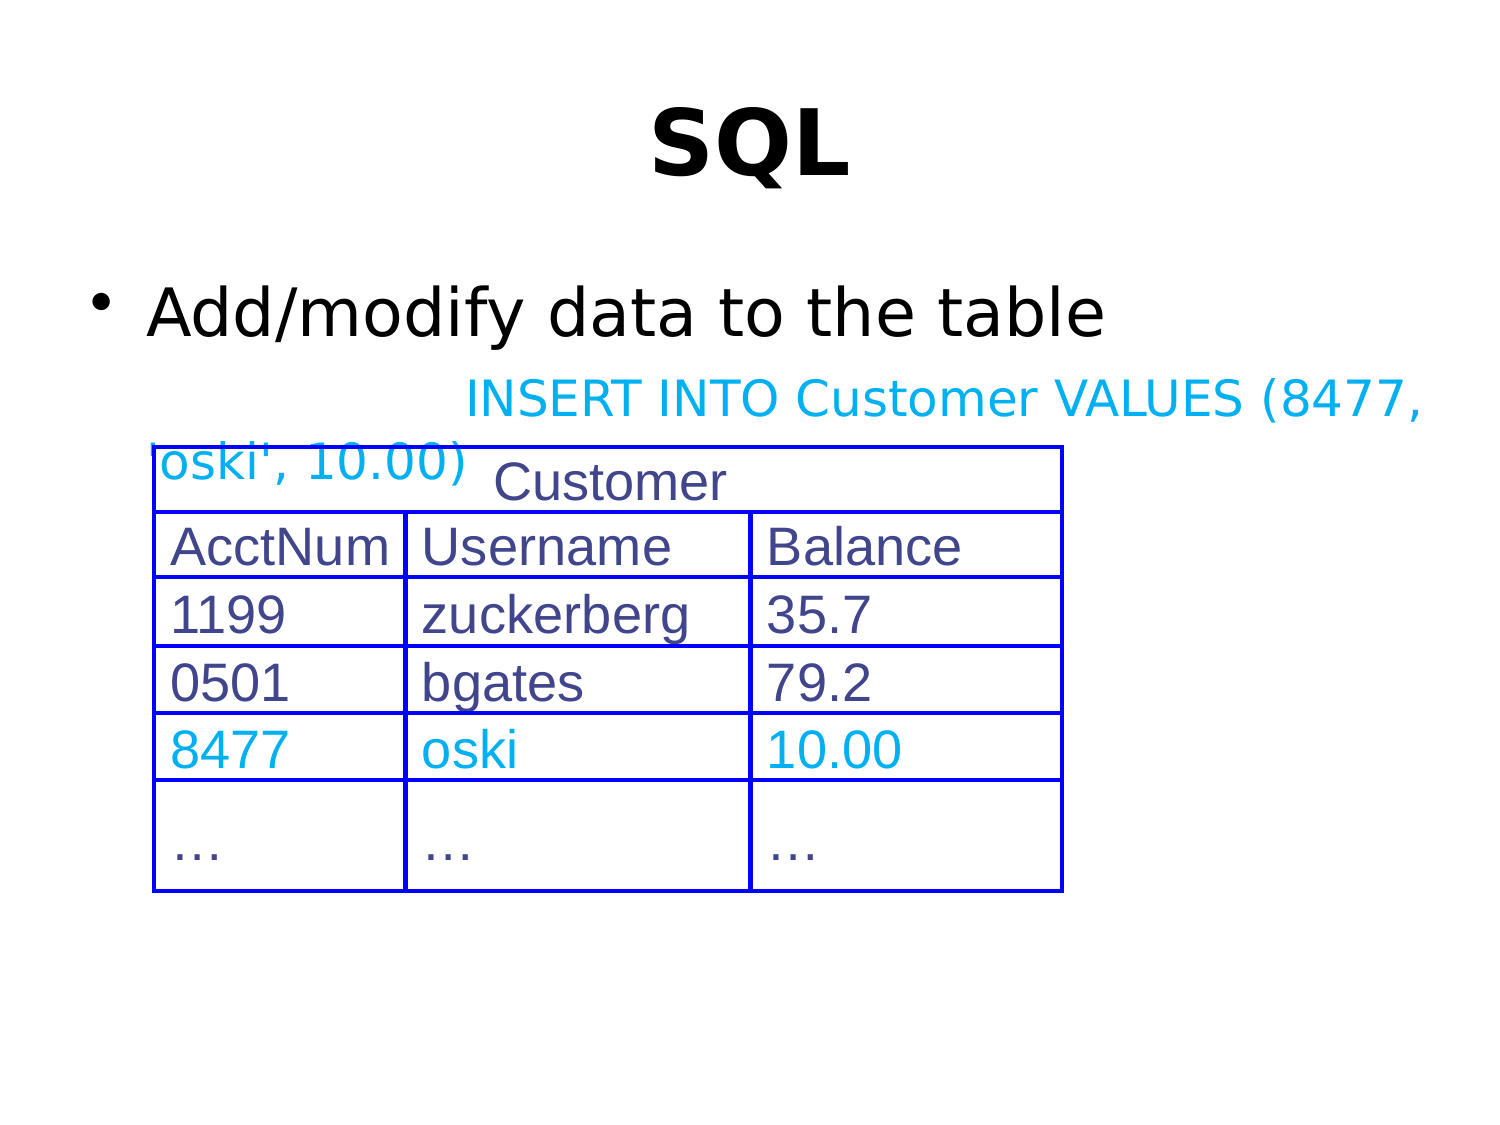

# SQL
Add/modify data to the table                                    INSERT INTO Customer VALUES (8477, 'oski', 10.00)

| Customer |  |  |
| --- | --- | --- |
| AcctNum | Username | Balance |
| 1199 | zuckerberg | 35.7 |
| 0501 | bgates | 79.2 |
| 8477 | oski | 10.00 |
| … | … | … |